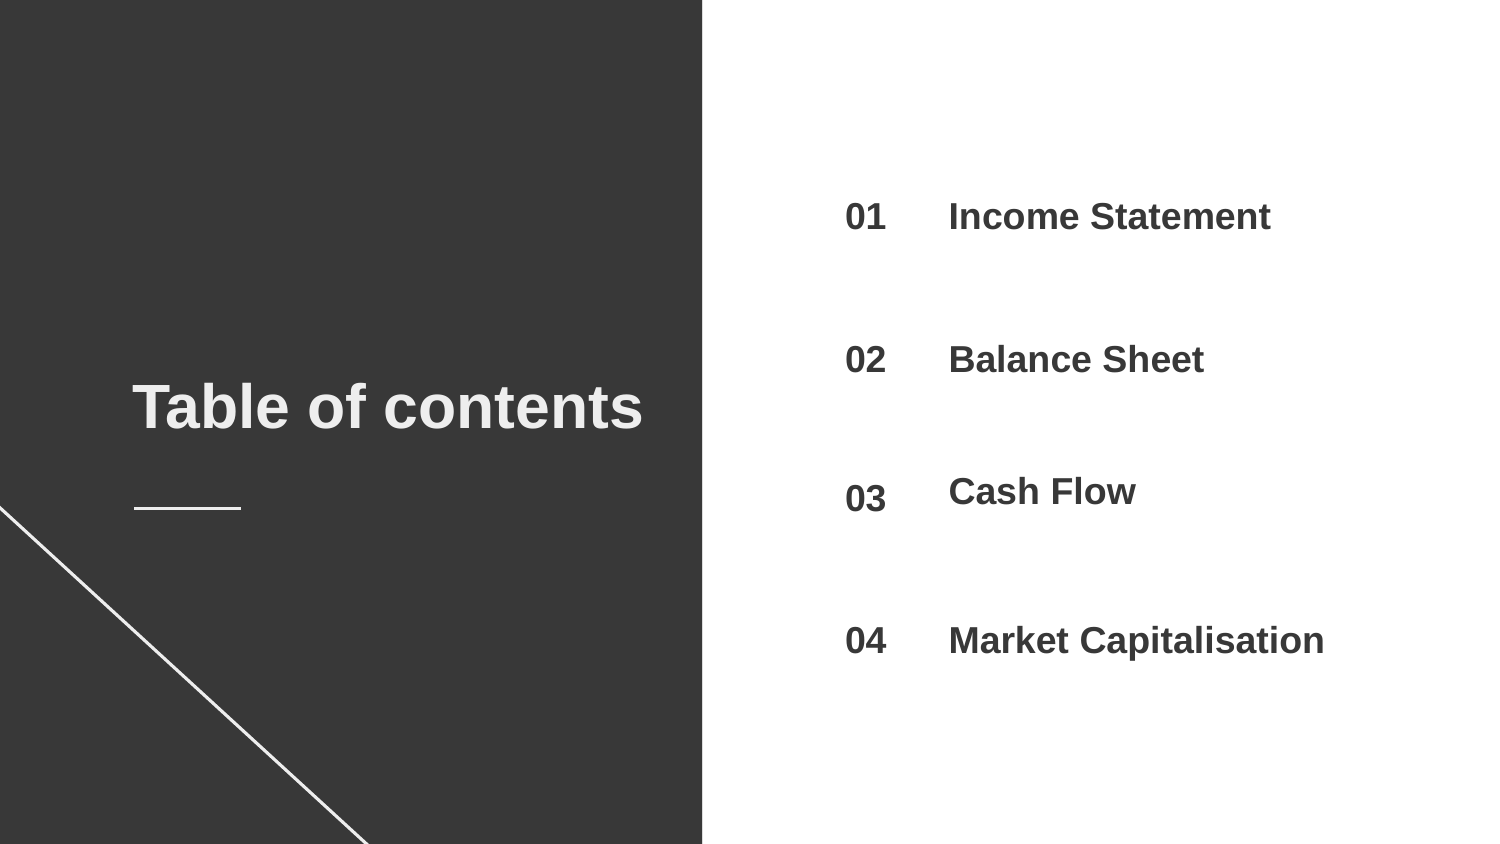

Income Statement
01
# Balance Sheet
02
Table of contents
Cash Flow
03
Market Capitalisation
04